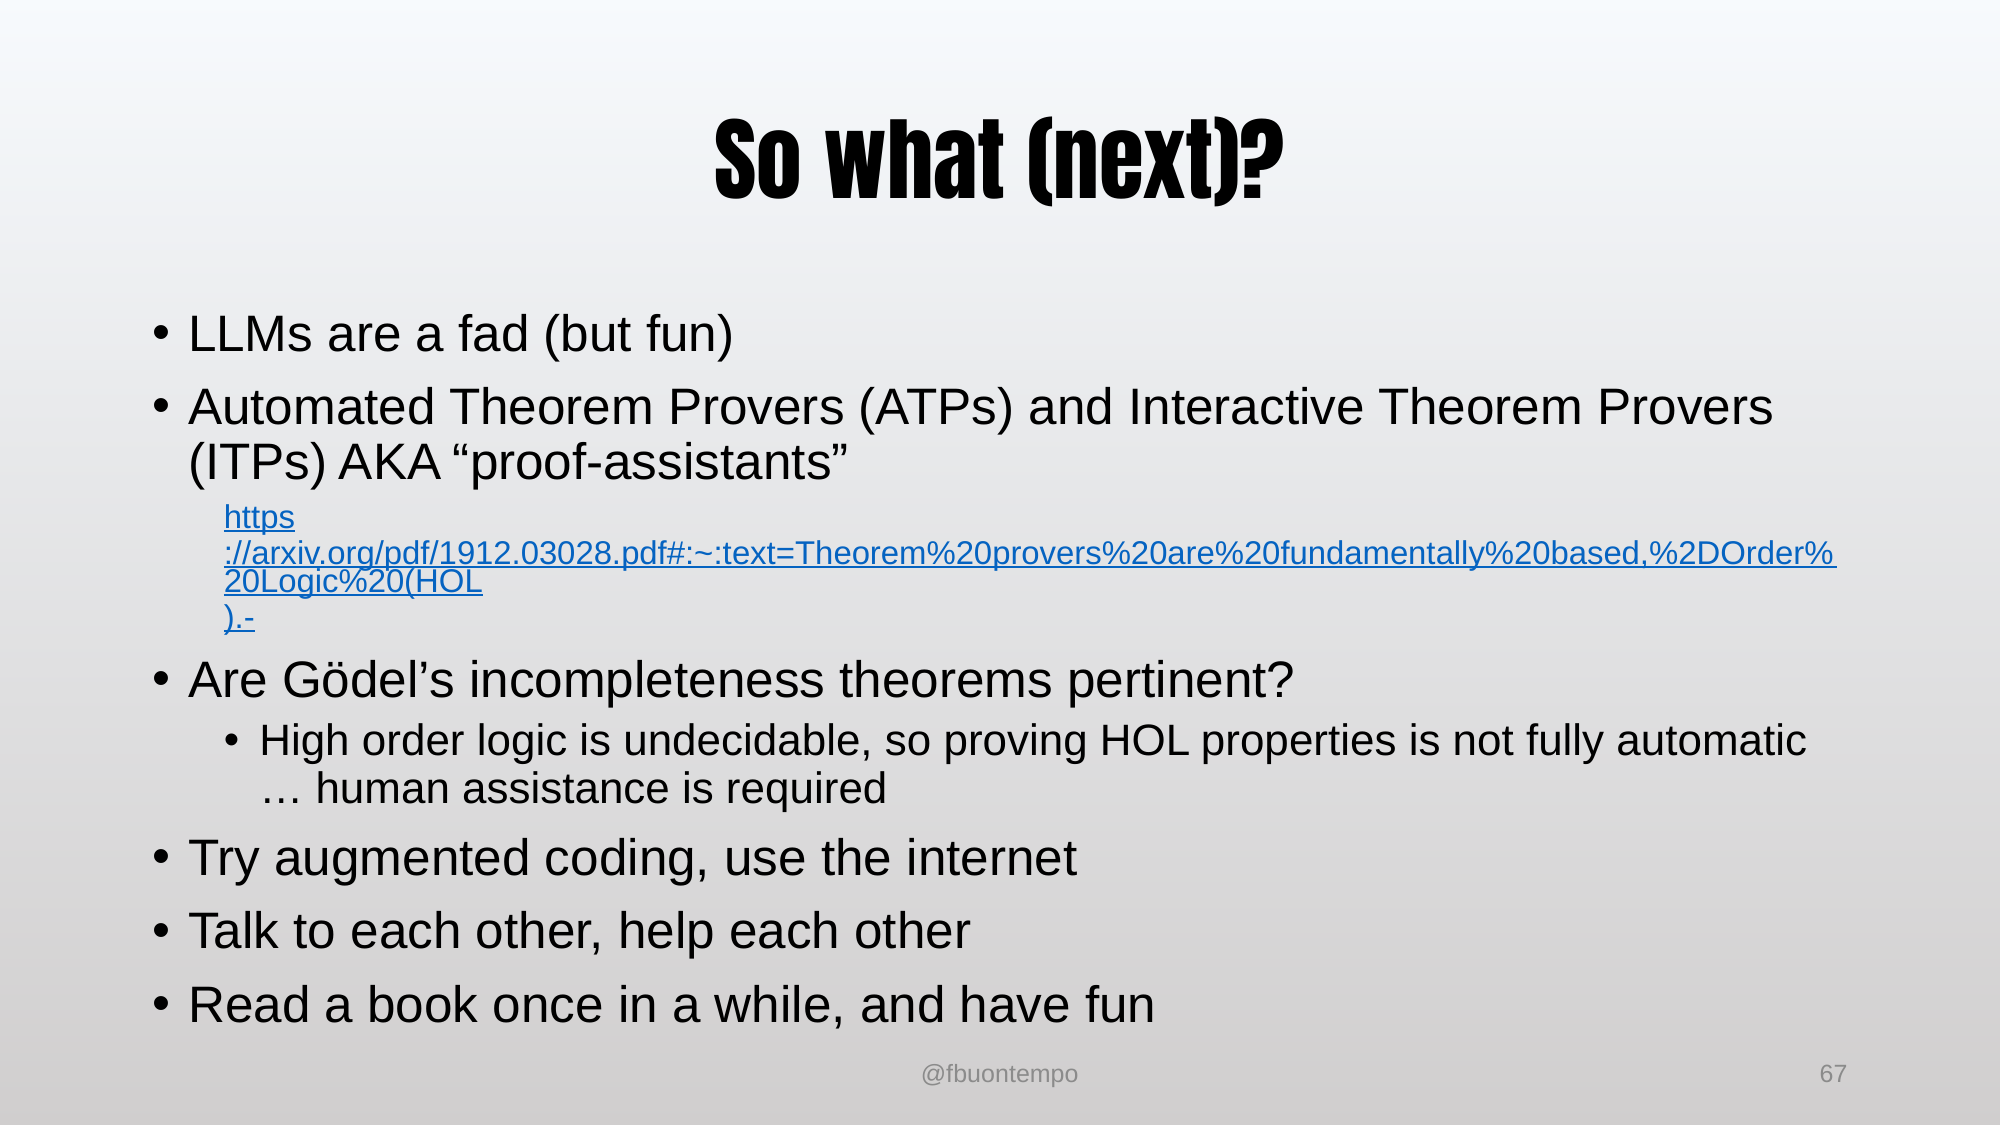

# So what (next)?
LLMs are a fad (but fun)
Automated Theorem Provers (ATPs) and Interactive Theorem Provers (ITPs) AKA “proof-assistants”
https://arxiv.org/pdf/1912.03028.pdf#:~:text=Theorem%20provers%20are%20fundamentally%20based,%2DOrder%20Logic%20(HOL).-
Are Gödel’s incompleteness theorems pertinent?
High order logic is undecidable, so proving HOL properties is not fully automatic … human assistance is required
Try augmented coding, use the internet
Talk to each other, help each other
Read a book once in a while, and have fun
@fbuontempo
67